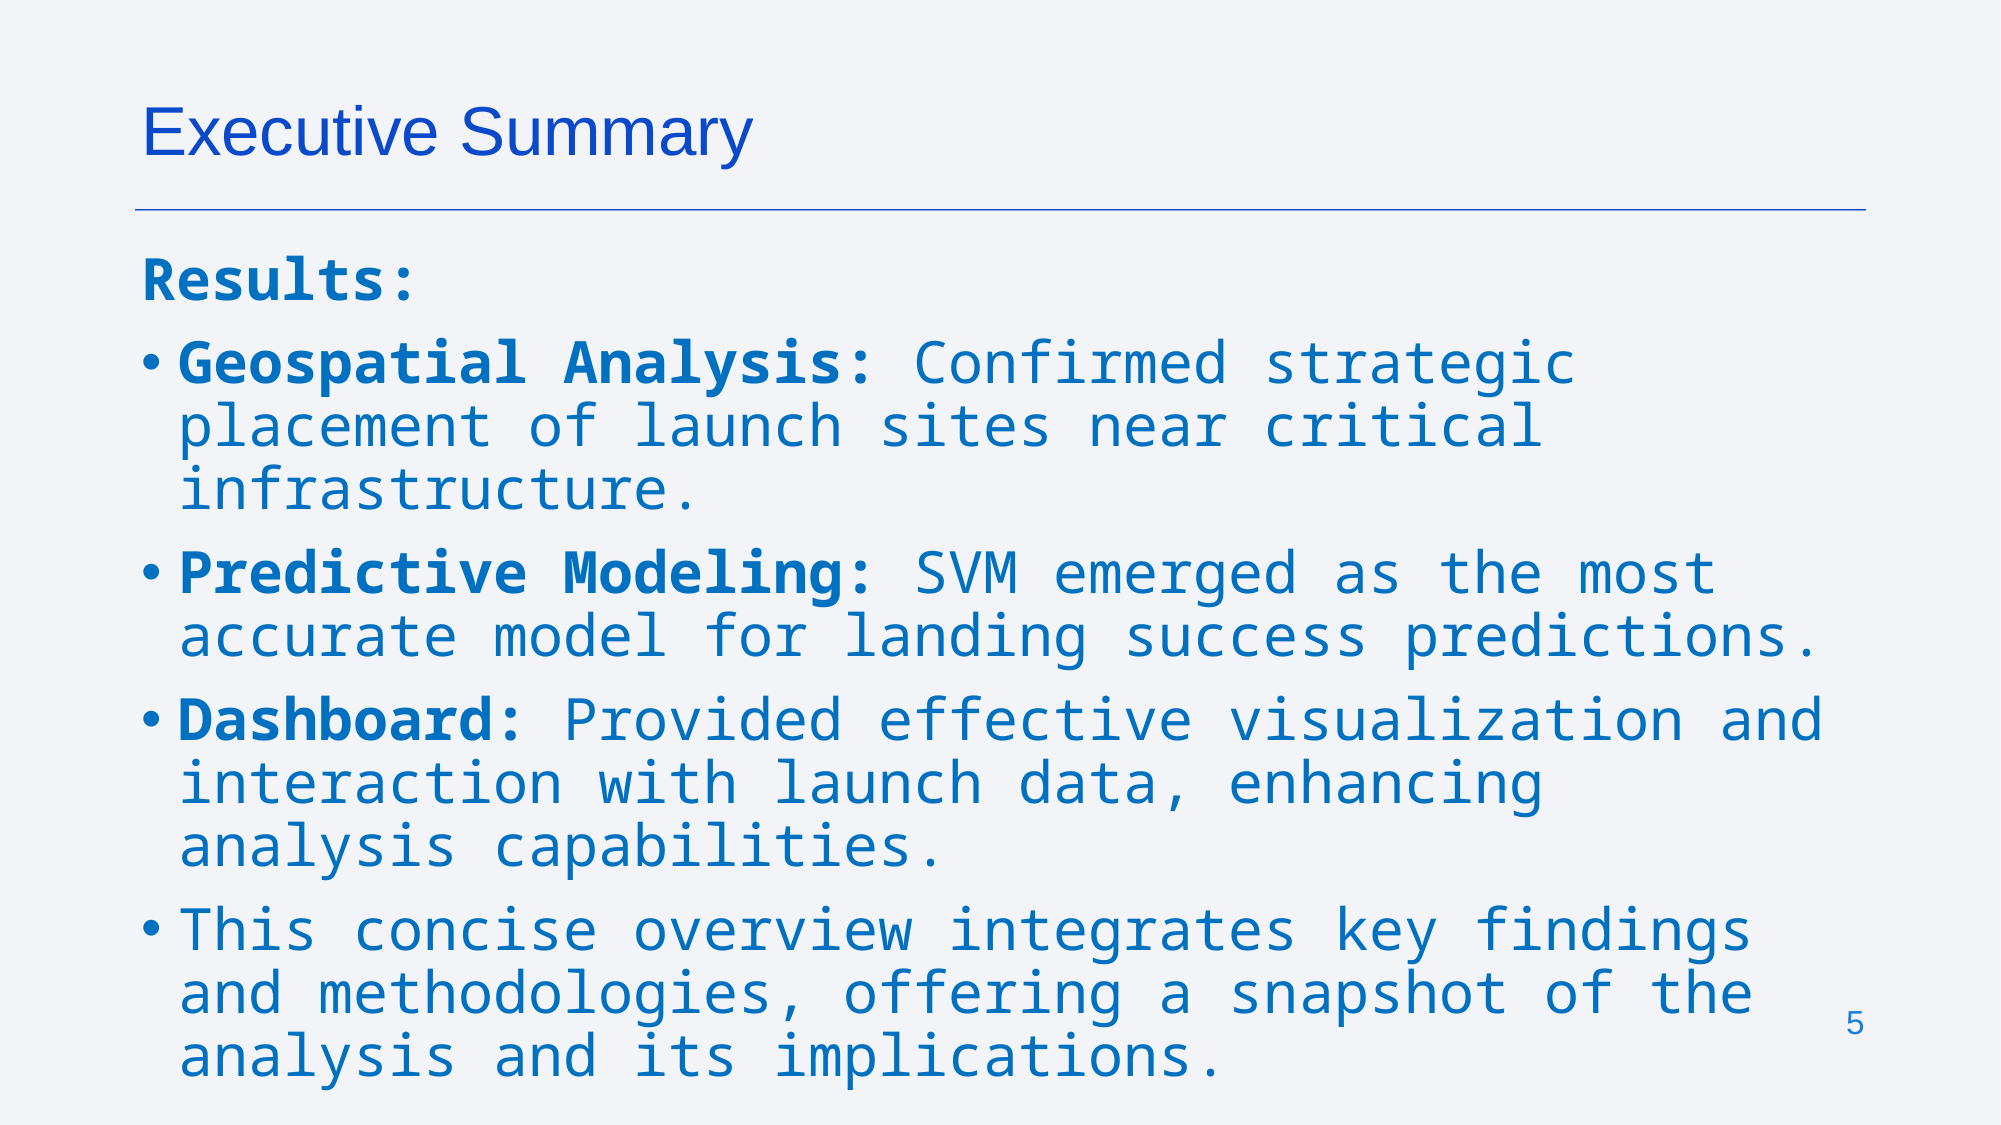

Executive Summary
Results:
Geospatial Analysis: Confirmed strategic placement of launch sites near critical infrastructure.
Predictive Modeling: SVM emerged as the most accurate model for landing success predictions.
Dashboard: Provided effective visualization and interaction with launch data, enhancing analysis capabilities.
This concise overview integrates key findings and methodologies, offering a snapshot of the analysis and its implications.
5